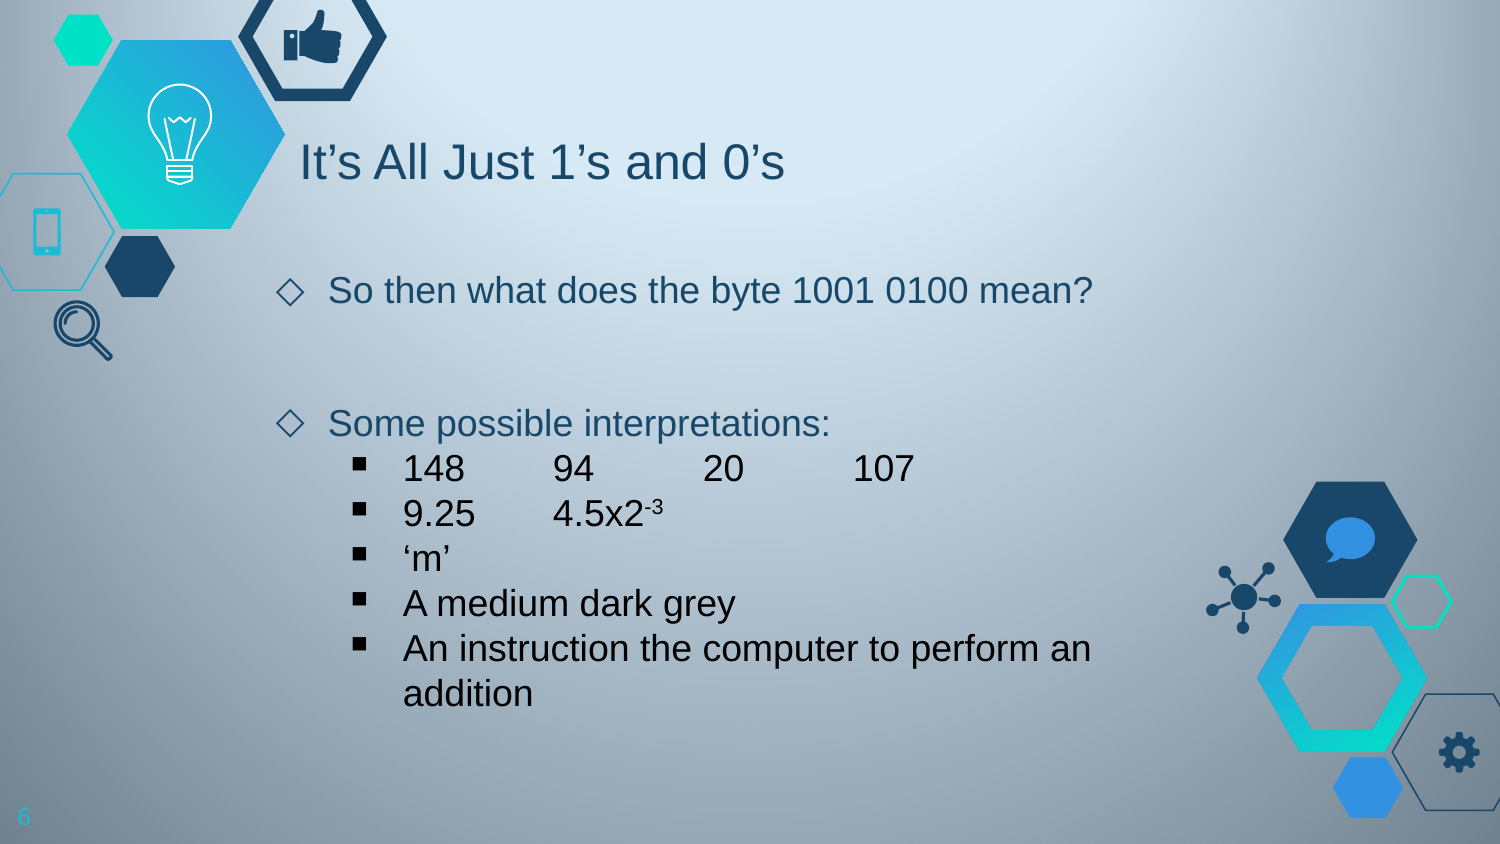

# It’s All Just 1’s and 0’s
So then what does the byte 1001 0100 mean?

Some possible interpretations:
148	94	20	107
9.25	4.5x2-3
‘m’
A medium dark grey
An instruction the computer to perform an addition

6